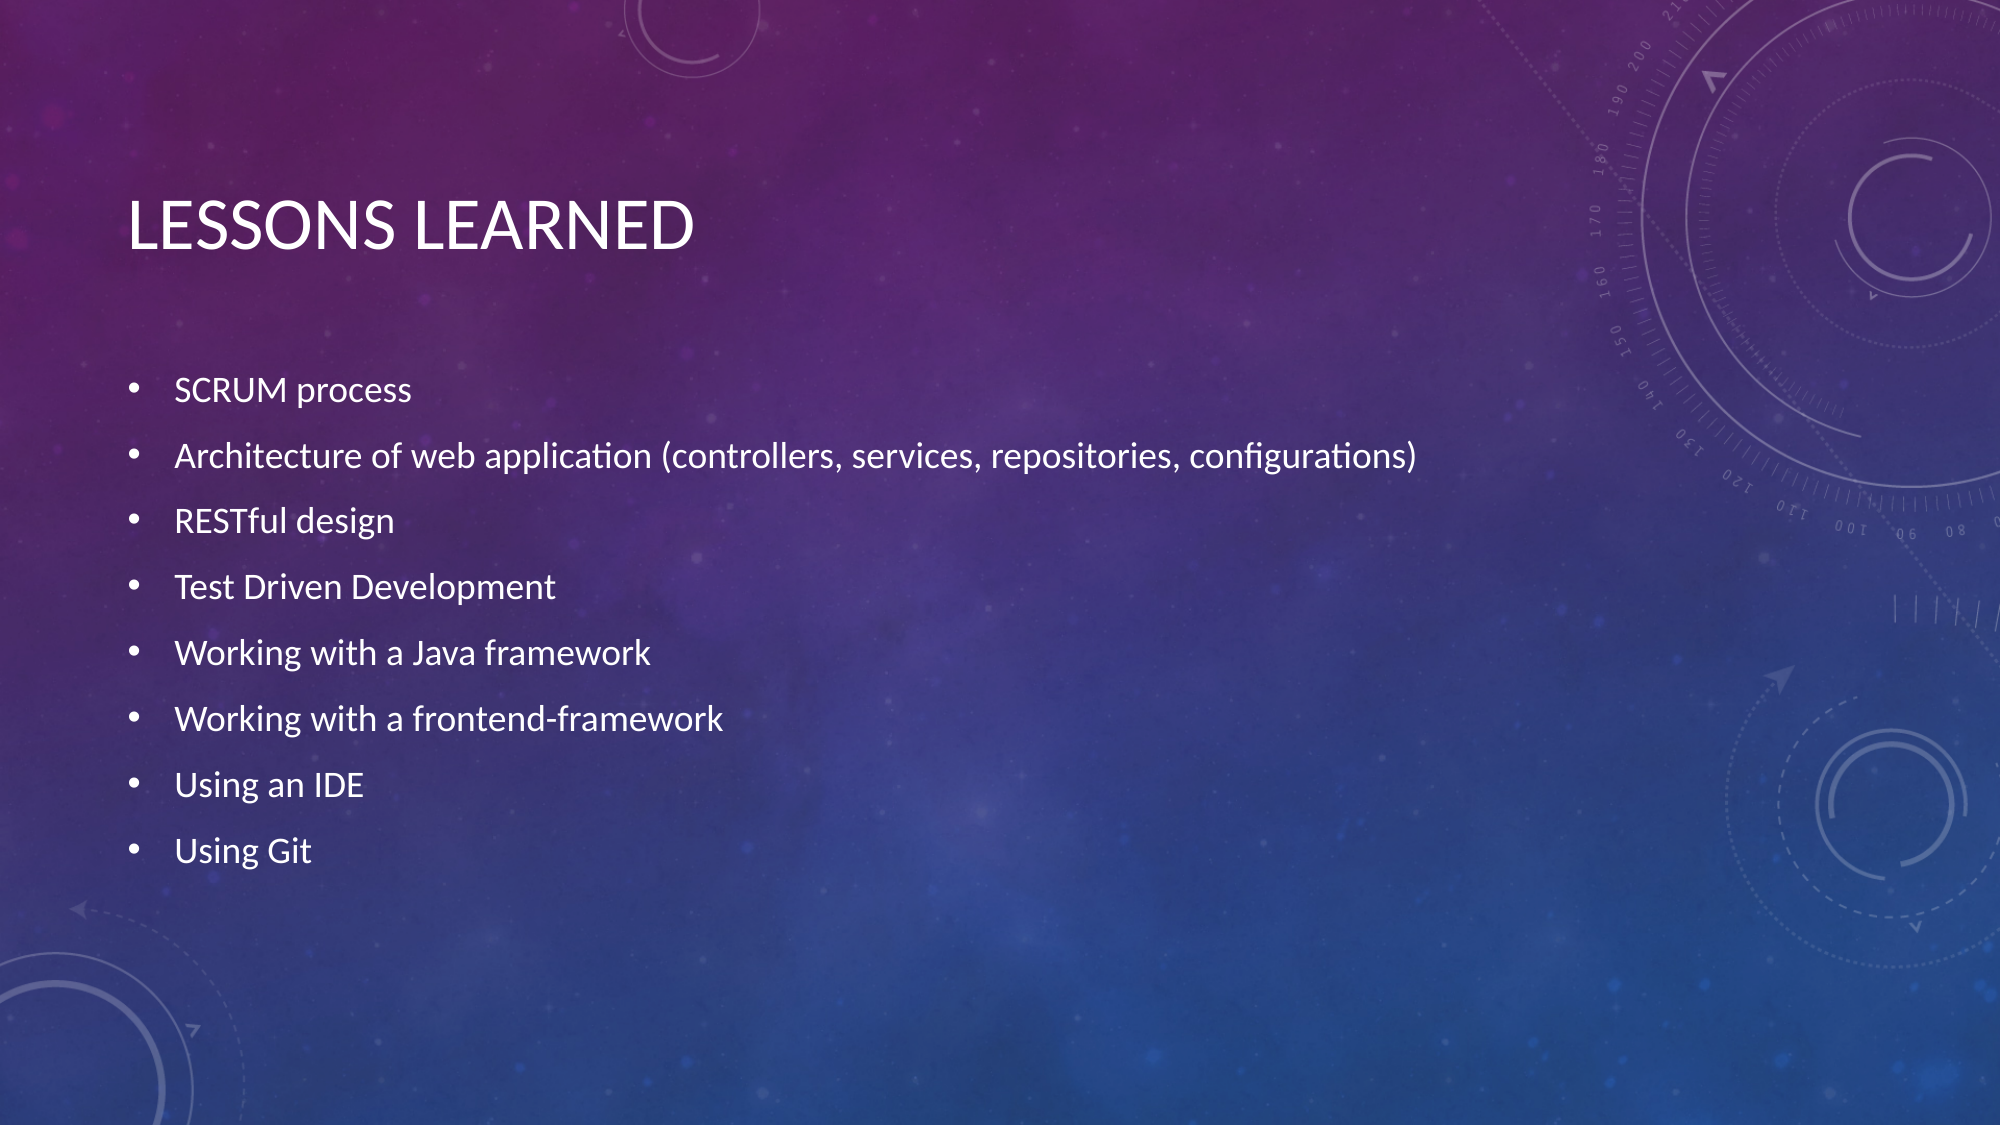

# Lessons learned
SCRUM process
Architecture of web application (controllers, services, repositories, configurations)
RESTful design
Test Driven Development
Working with a Java framework
Working with a frontend-framework
Using an IDE
Using Git